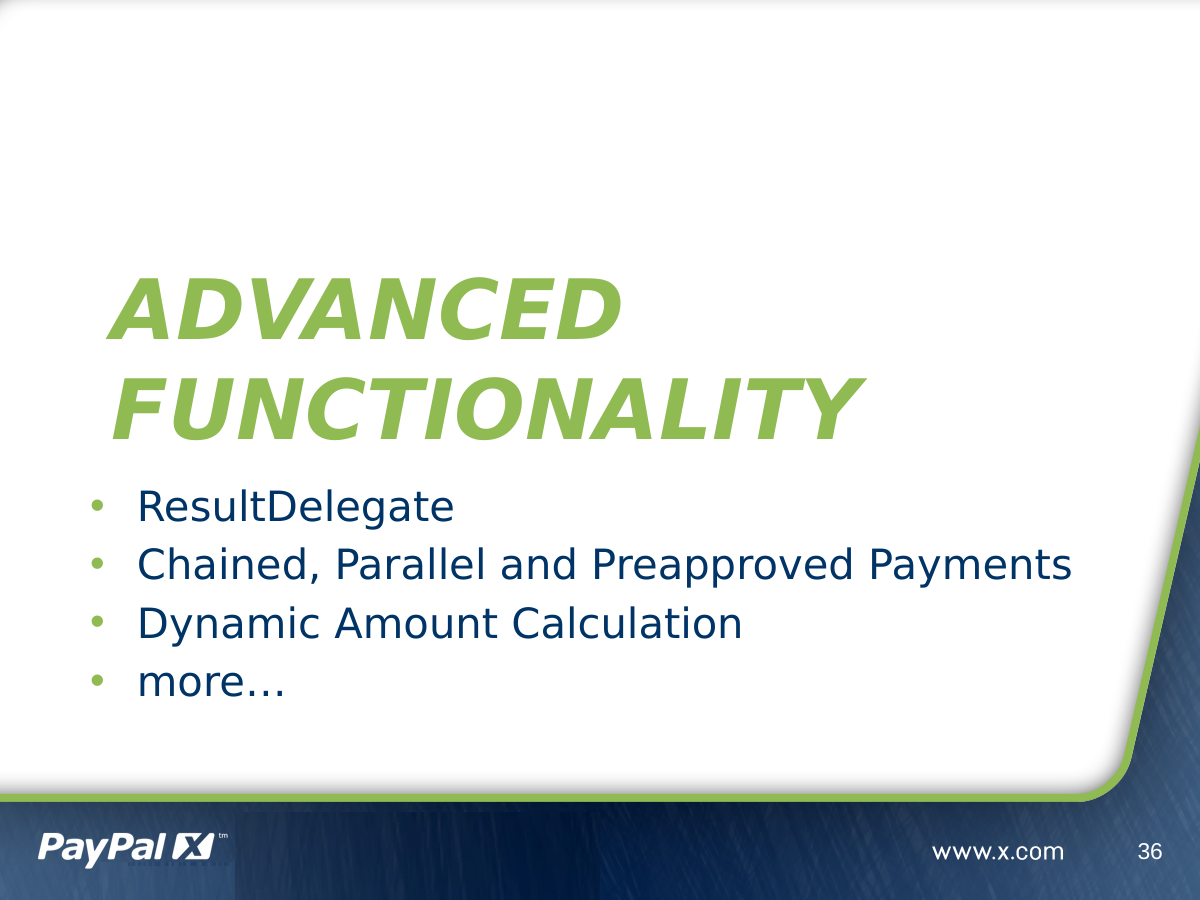

ResultDelegate
Chained, Parallel and Preapproved Payments
Dynamic Amount Calculation
more…
# Advanced Functionality
36